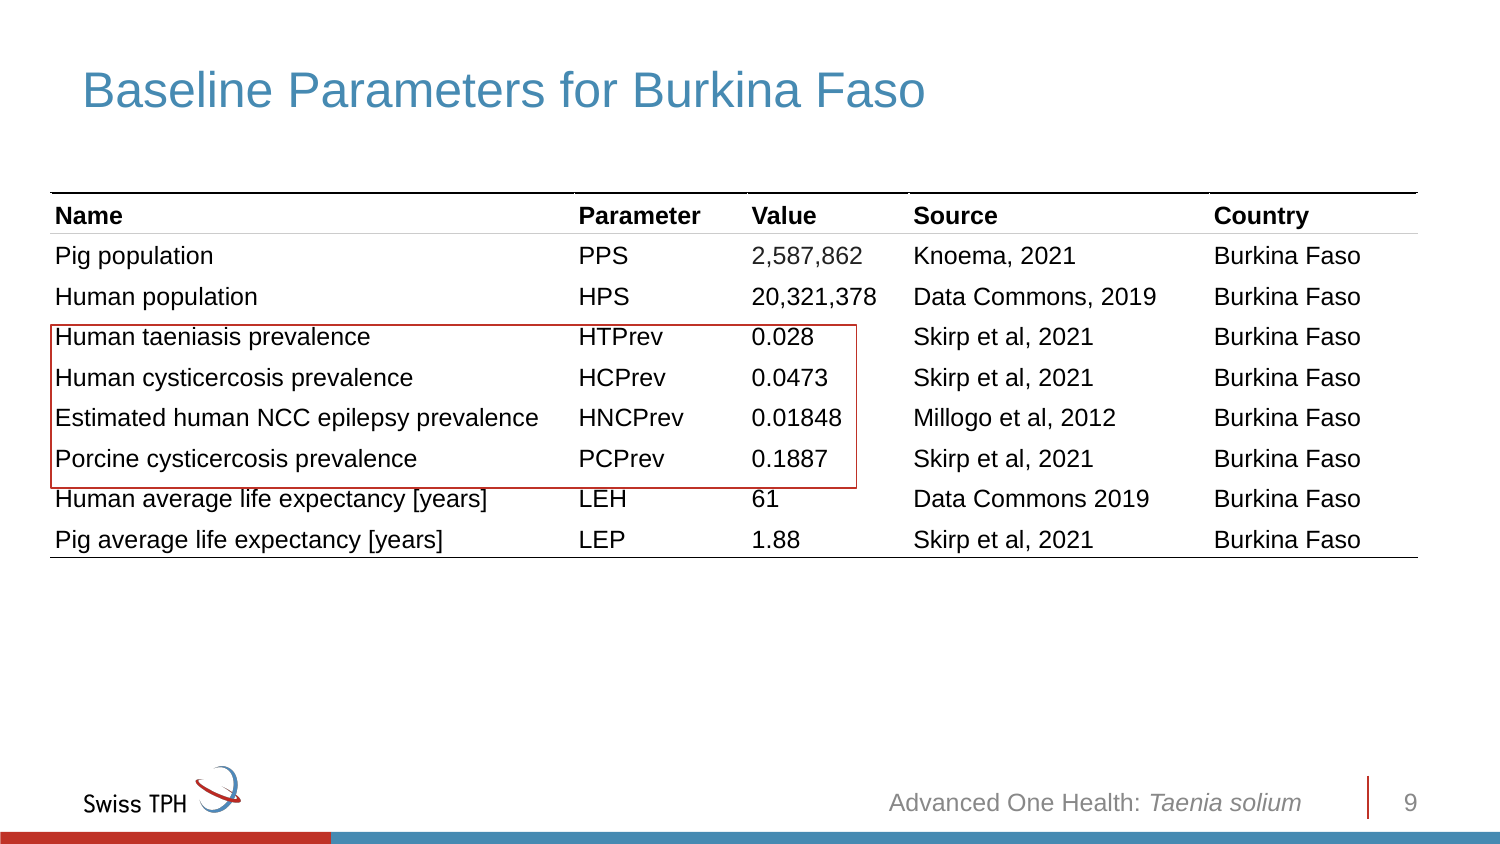

# Baseline Parameters for Burkina Faso
| Name | Parameter | Value | Source | Country |
| --- | --- | --- | --- | --- |
| Pig population | PPS | 2,587,862 | Knoema, 2021 | Burkina Faso |
| Human population | HPS | 20,321,378 | Data Commons, 2019 | Burkina Faso |
| Human taeniasis prevalence | HTPrev | 0.028 | Skirp et al, 2021 | Burkina Faso |
| Human cysticercosis prevalence | HCPrev | 0.0473 | Skirp et al, 2021 | Burkina Faso |
| Estimated human NCC epilepsy prevalence | HNCPrev | 0.01848 | Millogo et al, 2012 | Burkina Faso |
| Porcine cysticercosis prevalence | PCPrev | 0.1887 | Skirp et al, 2021 | Burkina Faso |
| Human average life expectancy [years] | LEH | 61 | Data Commons 2019 | Burkina Faso |
| Pig average life expectancy [years] | LEP | 1.88 | Skirp et al, 2021 | Burkina Faso |